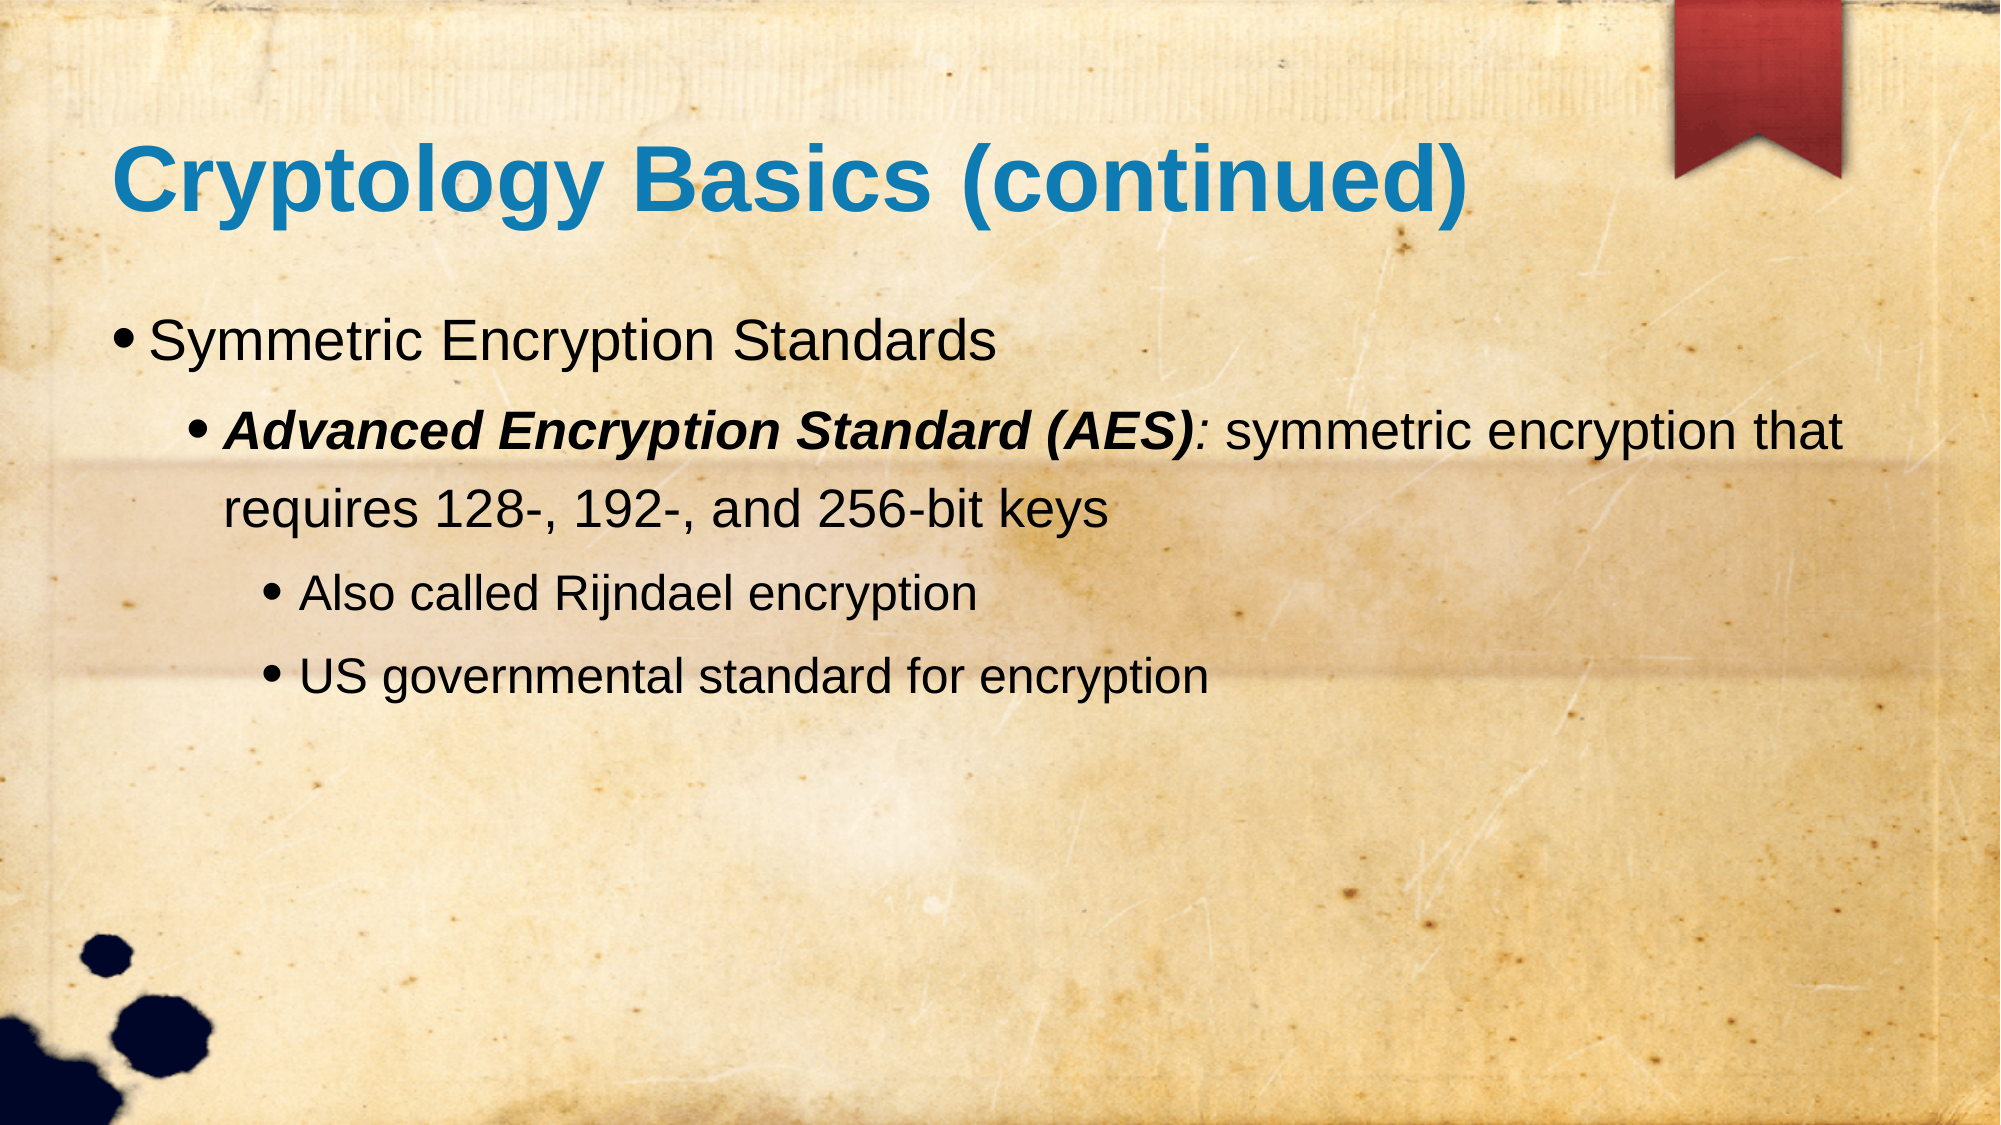

Cryptology Basics (continued)
Symmetric Encryption Standards
Advanced Encryption Standard (AES): symmetric encryption that requires 128-, 192-, and 256-bit keys
Also called Rijndael encryption
US governmental standard for encryption